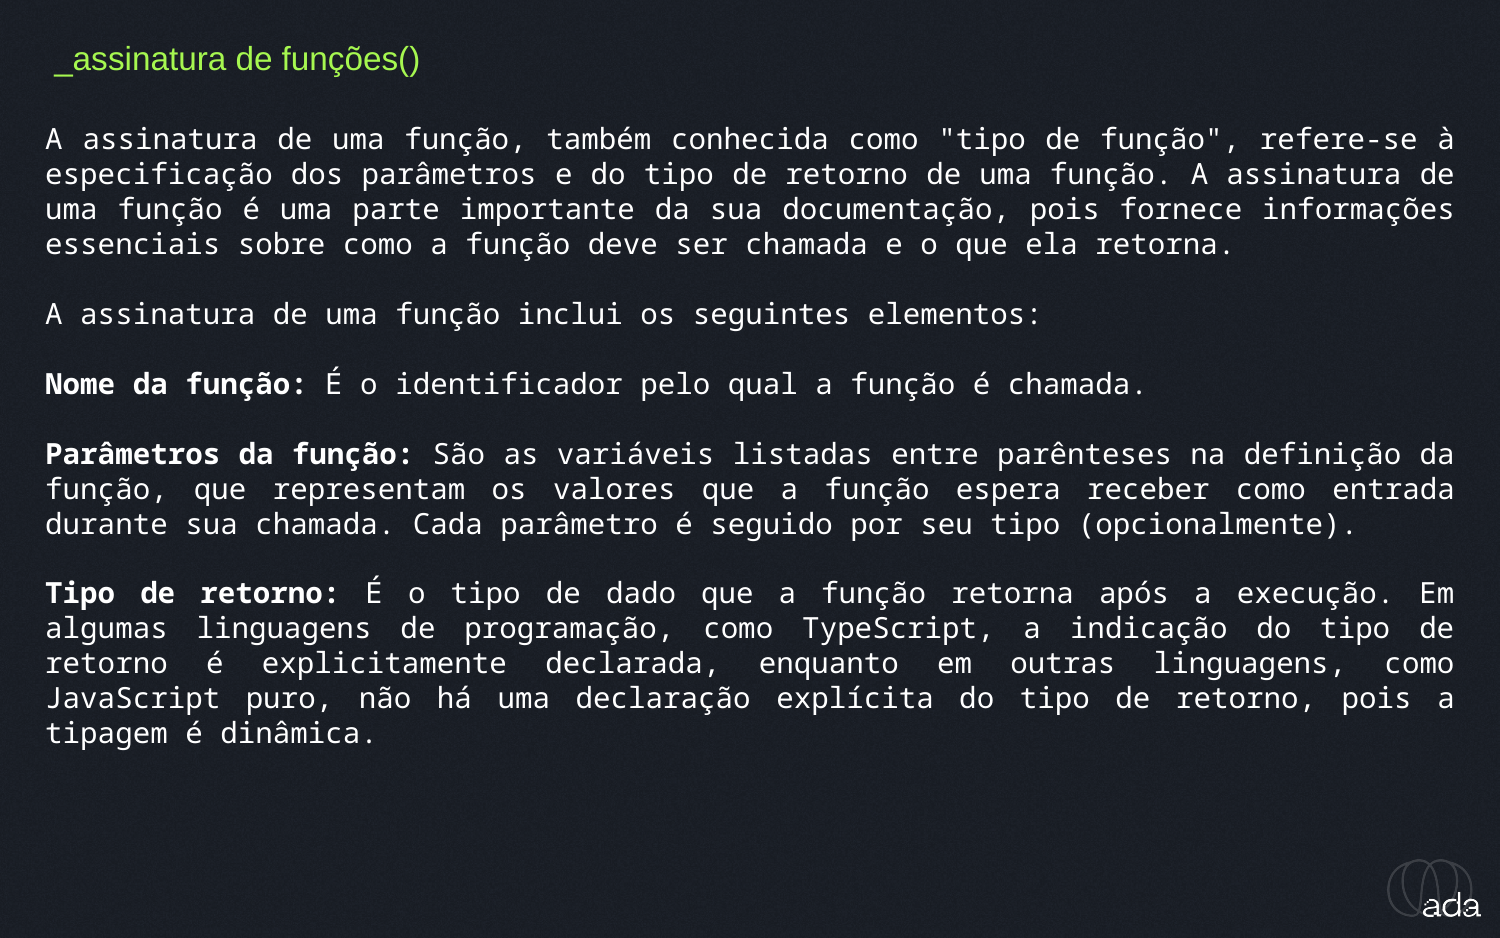

_assinatura de funções()
A assinatura de uma função, também conhecida como "tipo de função", refere-se à especificação dos parâmetros e do tipo de retorno de uma função. A assinatura de uma função é uma parte importante da sua documentação, pois fornece informações essenciais sobre como a função deve ser chamada e o que ela retorna.

A assinatura de uma função inclui os seguintes elementos:

Nome da função: É o identificador pelo qual a função é chamada.

Parâmetros da função: São as variáveis listadas entre parênteses na definição da função, que representam os valores que a função espera receber como entrada durante sua chamada. Cada parâmetro é seguido por seu tipo (opcionalmente).

Tipo de retorno: É o tipo de dado que a função retorna após a execução. Em algumas linguagens de programação, como TypeScript, a indicação do tipo de retorno é explicitamente declarada, enquanto em outras linguagens, como JavaScript puro, não há uma declaração explícita do tipo de retorno, pois a tipagem é dinâmica.